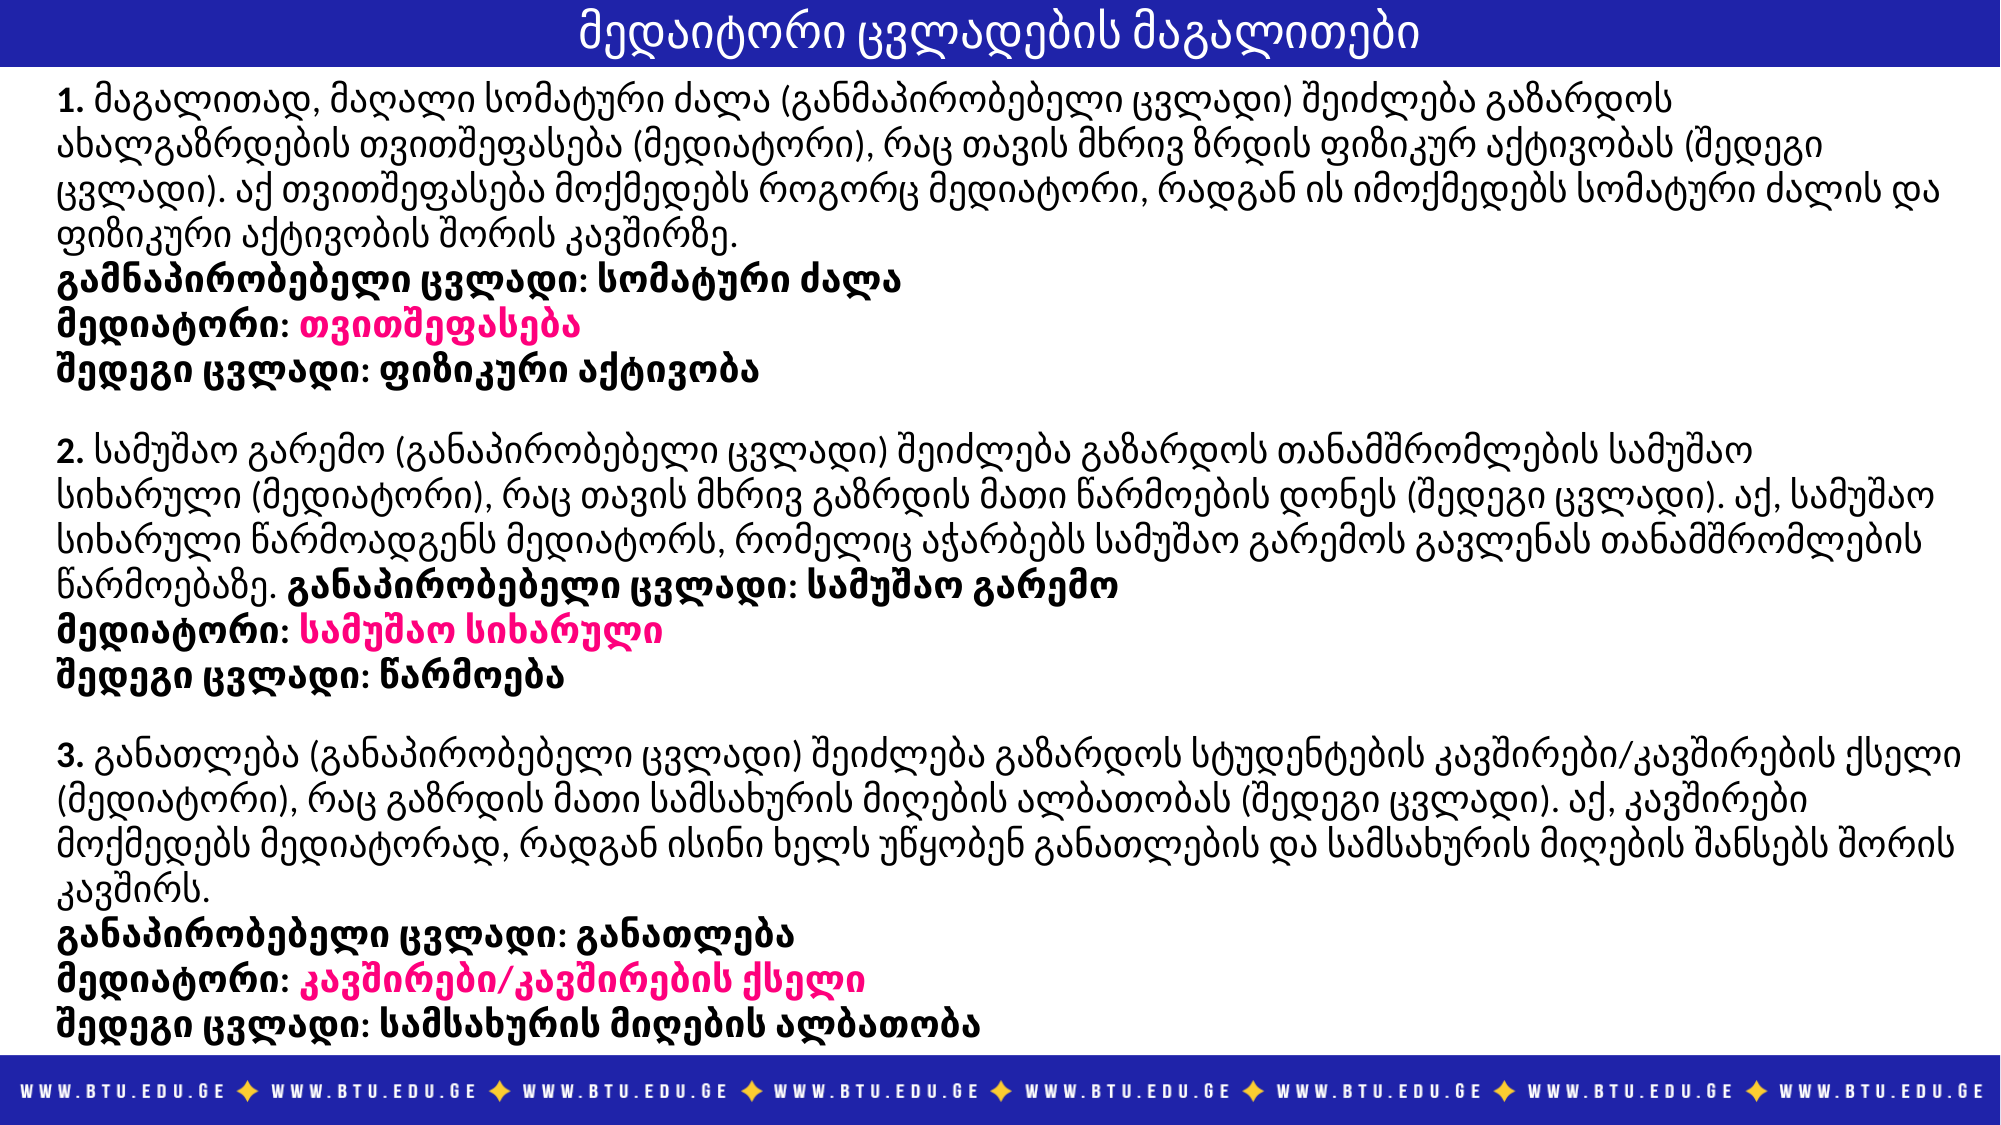

# მედაიტორი ცვლადების მაგალითები

1. მაგალითად, მაღალი სომატური ძალა (განმაპირობებელი ცვლადი) შეიძლება გაზარდოს ახალგაზრდების თვითშეფასება (მედიატორი), რაც თავის მხრივ ზრდის ფიზიკურ აქტივობას (შედეგი ცვლადი). აქ თვითშეფასება მოქმედებს როგორც მედიატორი, რადგან ის იმოქმედებს სომატური ძალის და ფიზიკური აქტივობის შორის კავშირზე.
გამნაპირობებელი ცვლადი: სომატური ძალა
მედიატორი: თვითშეფასება
შედეგი ცვლადი: ფიზიკური აქტივობა
2. სამუშაო გარემო (განაპირობებელი ცვლადი) შეიძლება გაზარდოს თანამშრომლების სამუშაო სიხარული (მედიატორი), რაც თავის მხრივ გაზრდის მათი წარმოების დონეს (შედეგი ცვლადი). აქ, სამუშაო სიხარული წარმოადგენს მედიატორს, რომელიც აჭარბებს სამუშაო გარემოს გავლენას თანამშრომლების წარმოებაზე. განაპირობებელი ცვლადი: სამუშაო გარემო
მედიატორი: სამუშაო სიხარული
შედეგი ცვლადი: წარმოება
3. განათლება (განაპირობებელი ცვლადი) შეიძლება გაზარდოს სტუდენტების კავშირები/კავშირების ქსელი (მედიატორი), რაც გაზრდის მათი სამსახურის მიღების ალბათობას (შედეგი ცვლადი). აქ, კავშირები მოქმედებს მედიატორად, რადგან ისინი ხელს უწყობენ განათლების და სამსახურის მიღების შანსებს შორის კავშირს.
განაპირობებელი ცვლადი: განათლება
მედიატორი: კავშირები/კავშირების ქსელი
შედეგი ცვლადი: სამსახურის მიღების ალბათობა